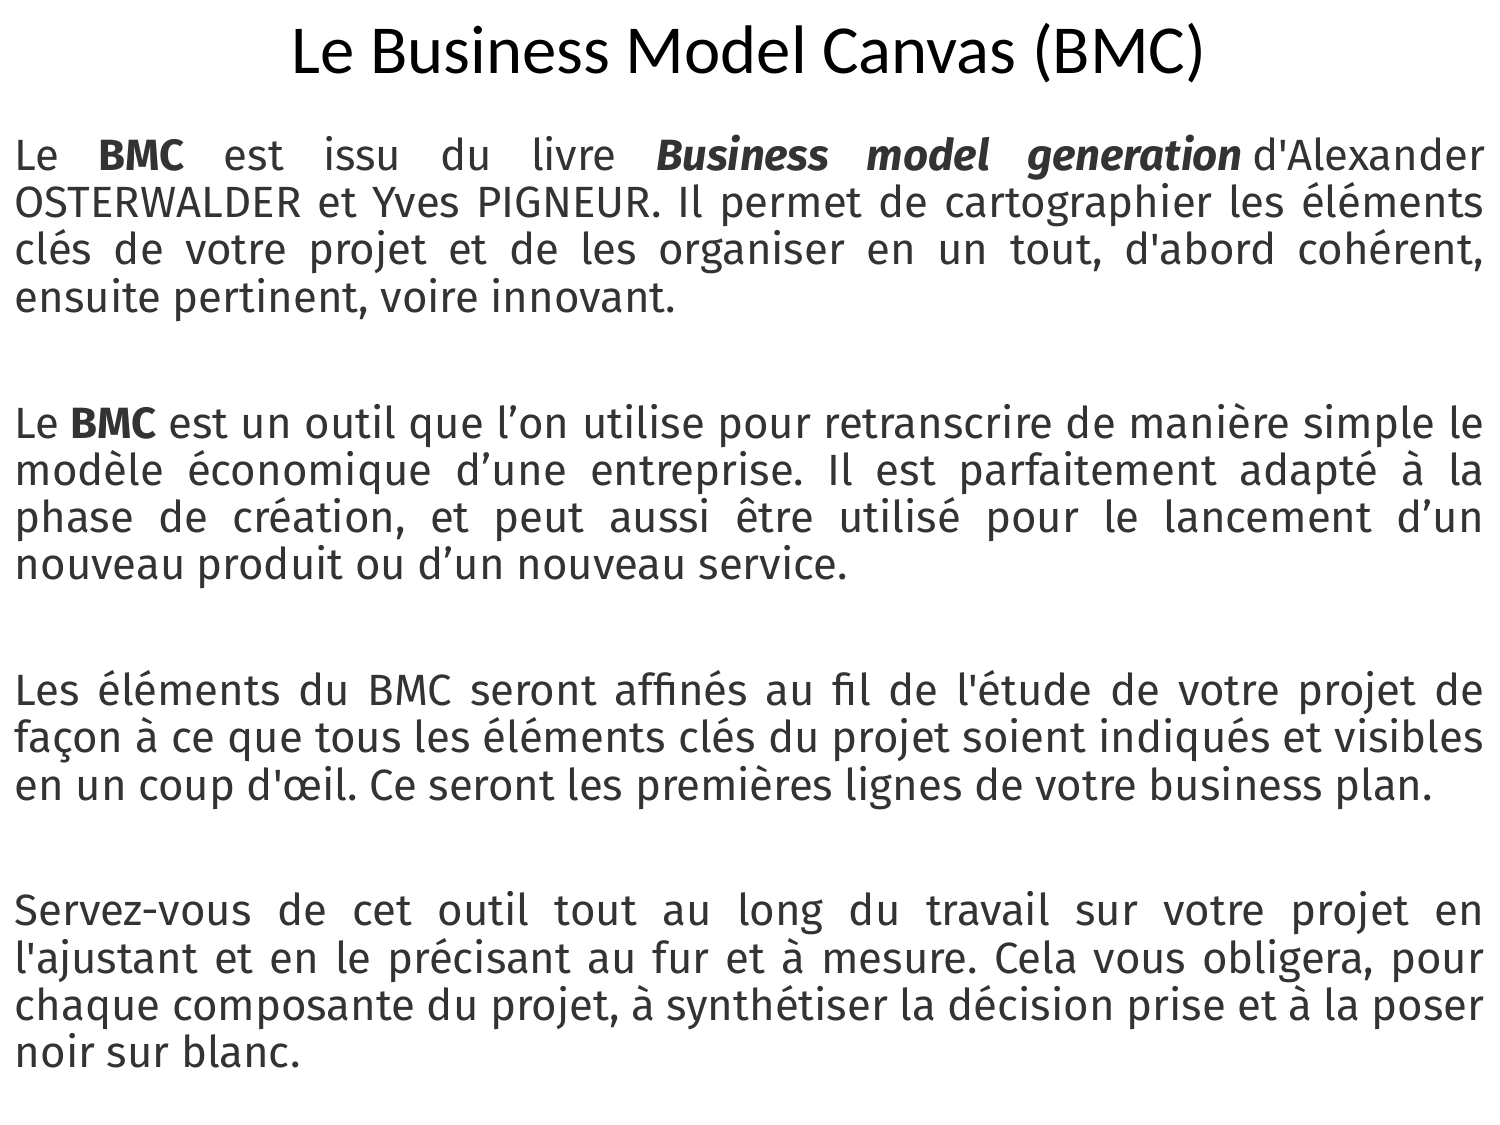

# Le Business Model Canvas (BMC)
Le BMC est issu du livre Business model generation d'Alexander OSTERWALDER et Yves PIGNEUR. Il permet de cartographier les éléments clés de votre projet et de les organiser en un tout, d'abord cohérent, ensuite pertinent, voire innovant.

Le BMC est un outil que l’on utilise pour retranscrire de manière simple le modèle économique d’une entreprise. Il est parfaitement adapté à la phase de création, et peut aussi être utilisé pour le lancement d’un nouveau produit ou d’un nouveau service.

Les éléments du BMC seront affinés au fil de l'étude de votre projet de façon à ce que tous les éléments clés du projet soient indiqués et visibles en un coup d'œil. Ce seront les premières lignes de votre business plan.

Servez-vous de cet outil tout au long du travail sur votre projet en l'ajustant et en le précisant au fur et à mesure. Cela vous obligera, pour chaque composante du projet, à synthétiser la décision prise et à la poser noir sur blanc.